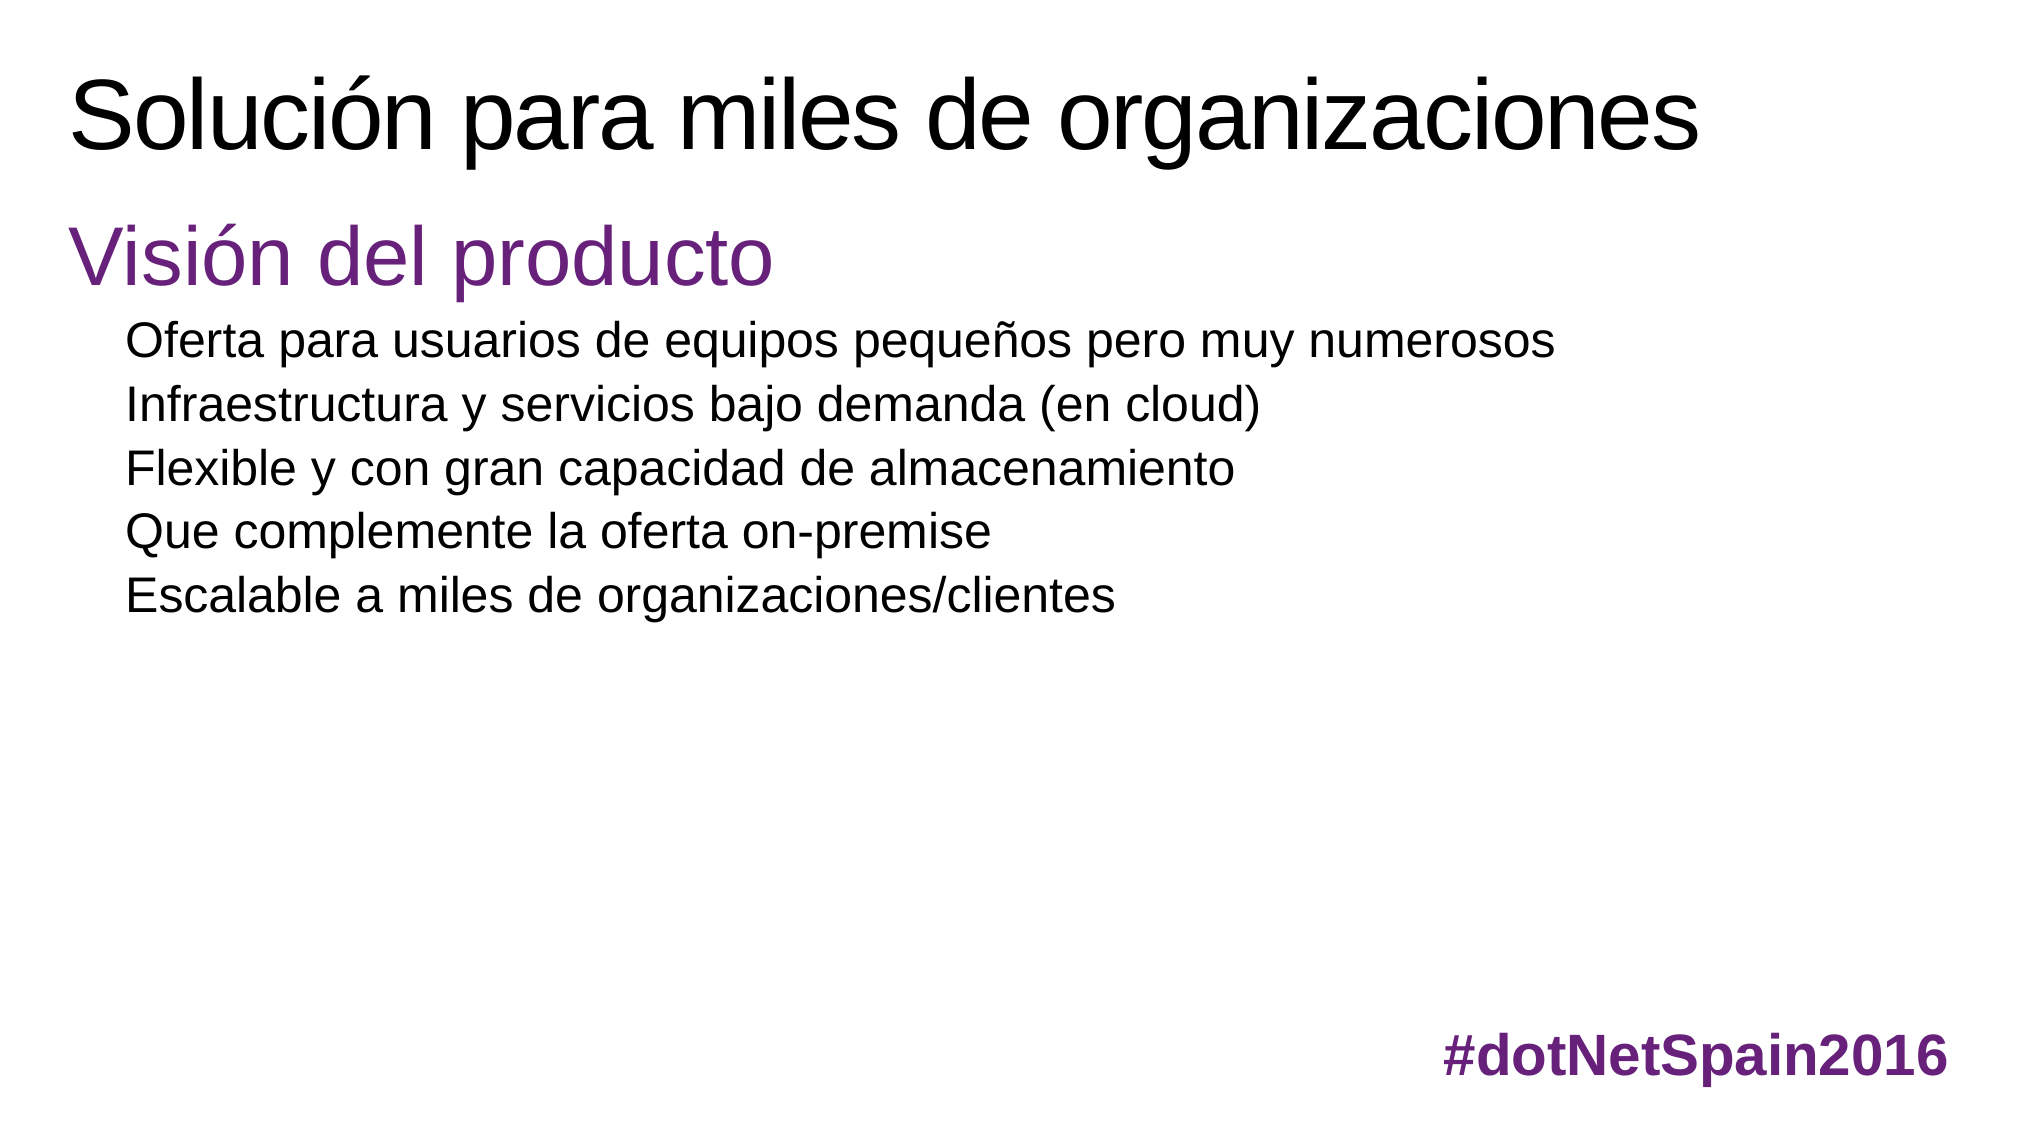

# Solución para miles de organizaciones
Visión del producto
Oferta para usuarios de equipos pequeños pero muy numerosos
Infraestructura y servicios bajo demanda (en cloud)
Flexible y con gran capacidad de almacenamiento
Que complemente la oferta on-premise
Escalable a miles de organizaciones/clientes